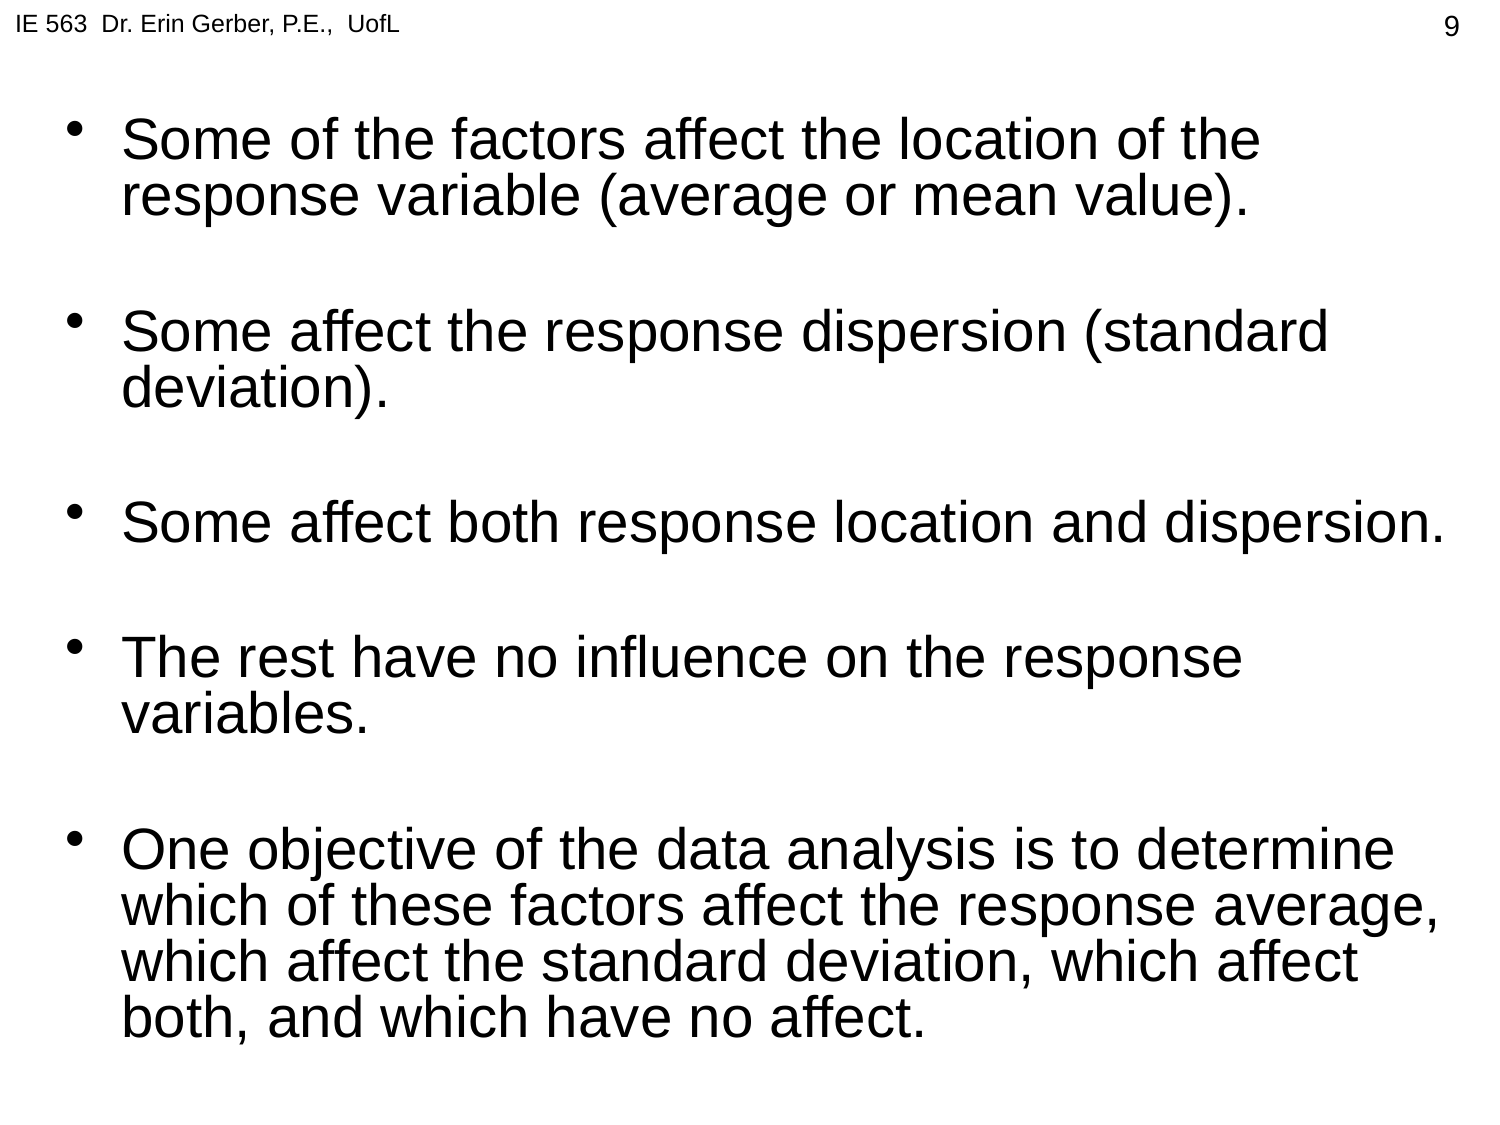

IE 563  Dr. Erin Gerber, P.E.,  UofL
9
Some of the factors affect the location of the response variable (average or mean value).

Some affect the response dispersion (standard deviation).

Some affect both response location and dispersion.

The rest have no influence on the response variables.

One objective of the data analysis is to determine which of these factors affect the response average, which affect the standard deviation, which affect both, and which have no affect.